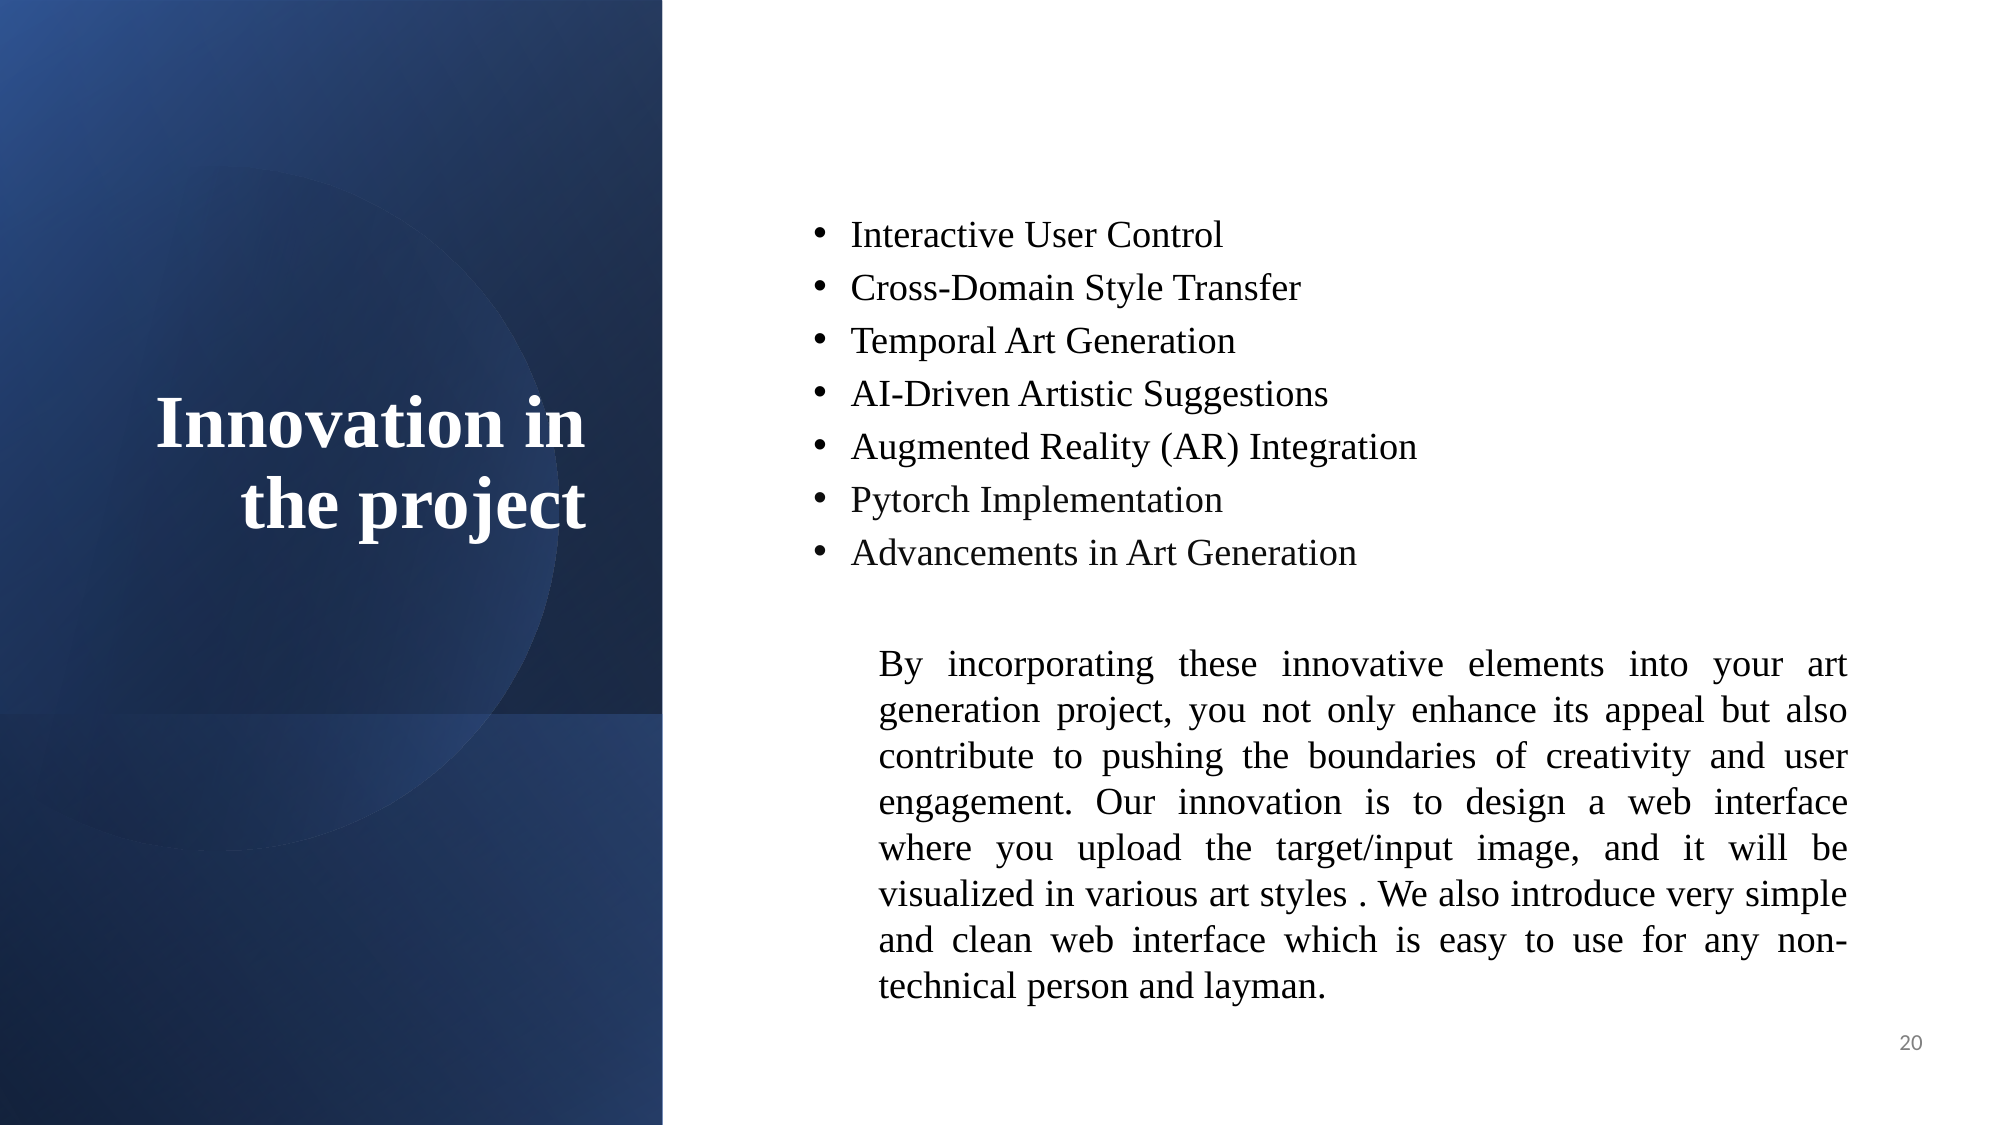

# Innovation in the project

Interactive User Control
Cross-Domain Style Transfer
Temporal Art Generation
AI-Driven Artistic Suggestions
Augmented Reality (AR) Integration
Pytorch Implementation
Advancements in Art Generation

By incorporating these innovative elements into your art generation project, you not only enhance its appeal but also contribute to pushing the boundaries of creativity and user engagement. Our innovation is to design a web interface where you upload the target/input image, and it will be visualized in various art styles . We also introduce very simple and clean web interface which is easy to use for any non-technical person and layman.

20